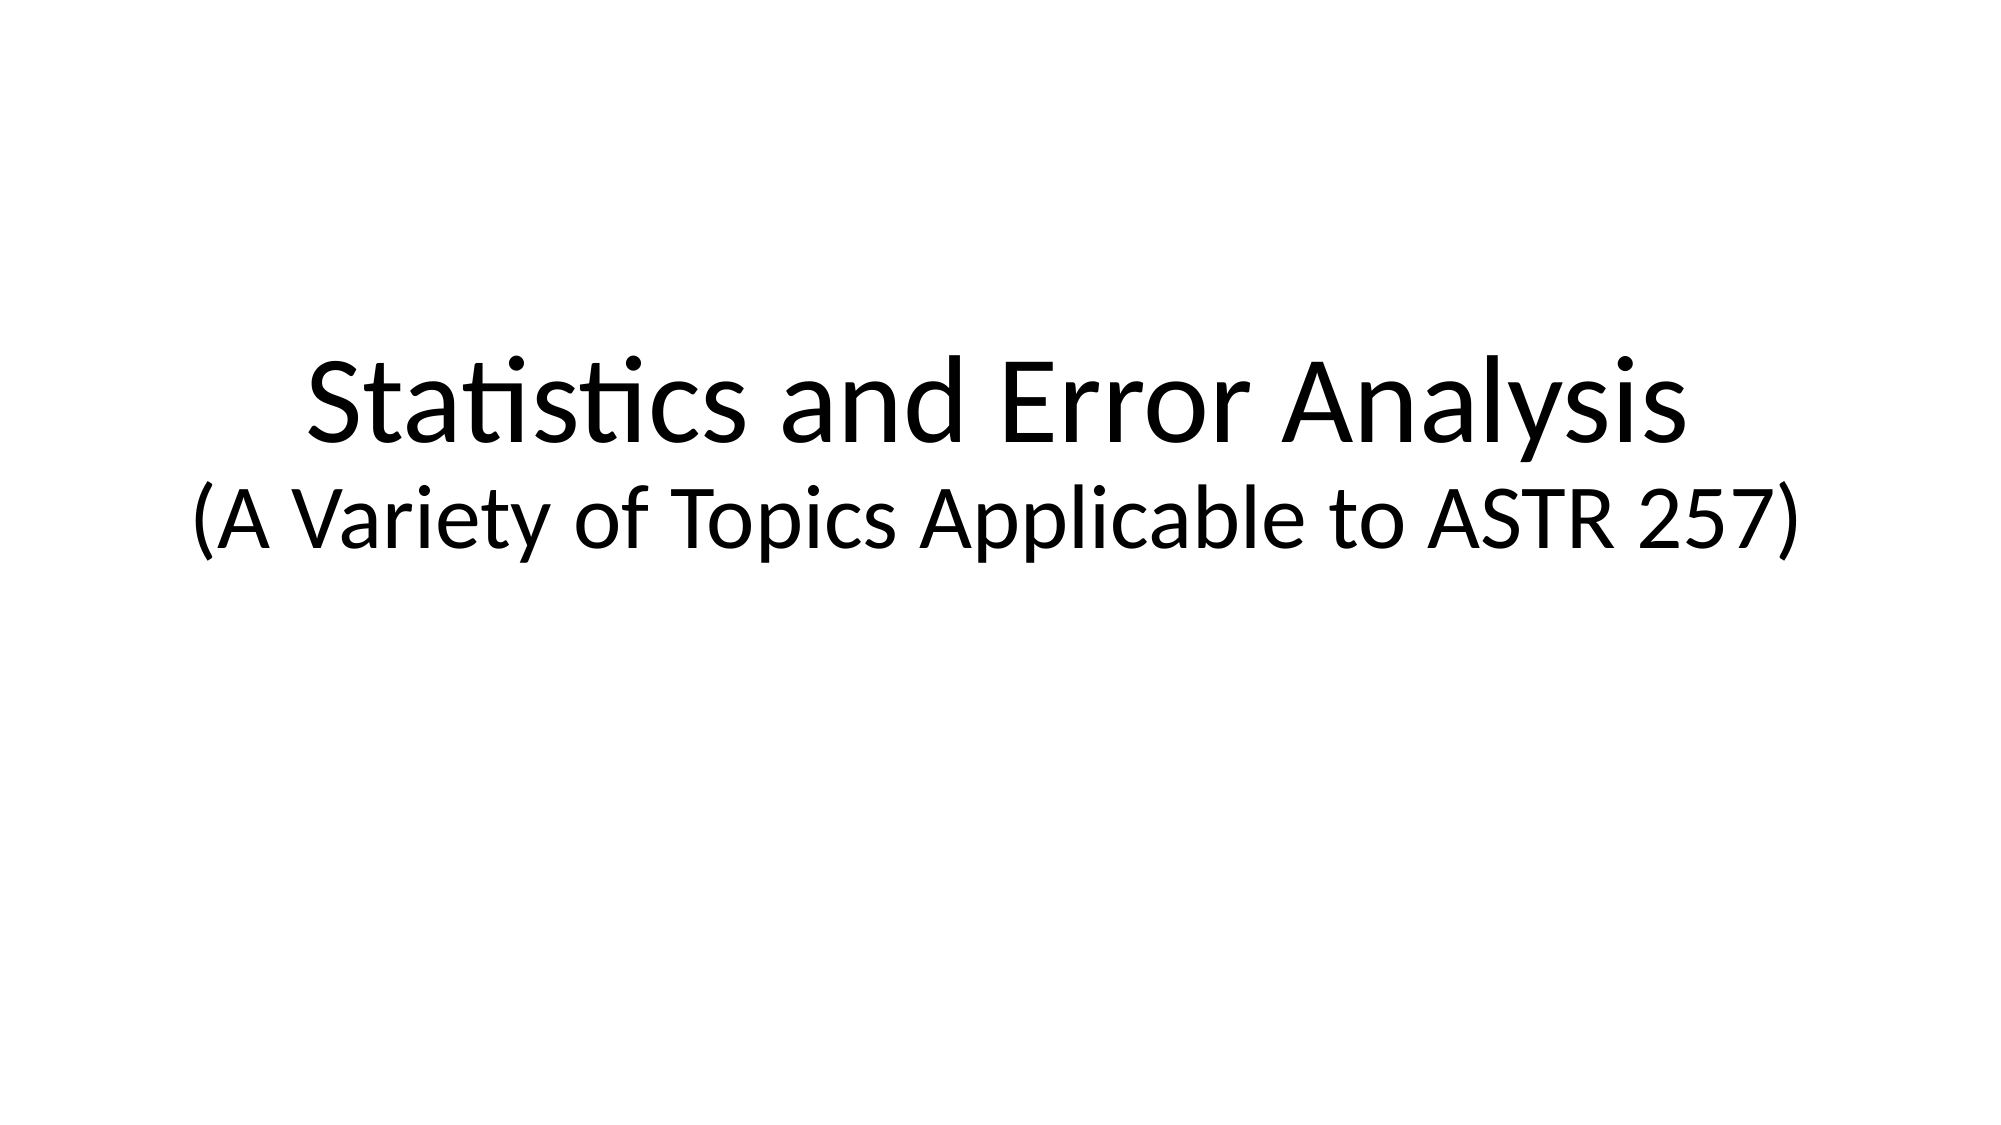

# Statistics and Error Analysis (A Variety of Topics Applicable to ASTR 257)